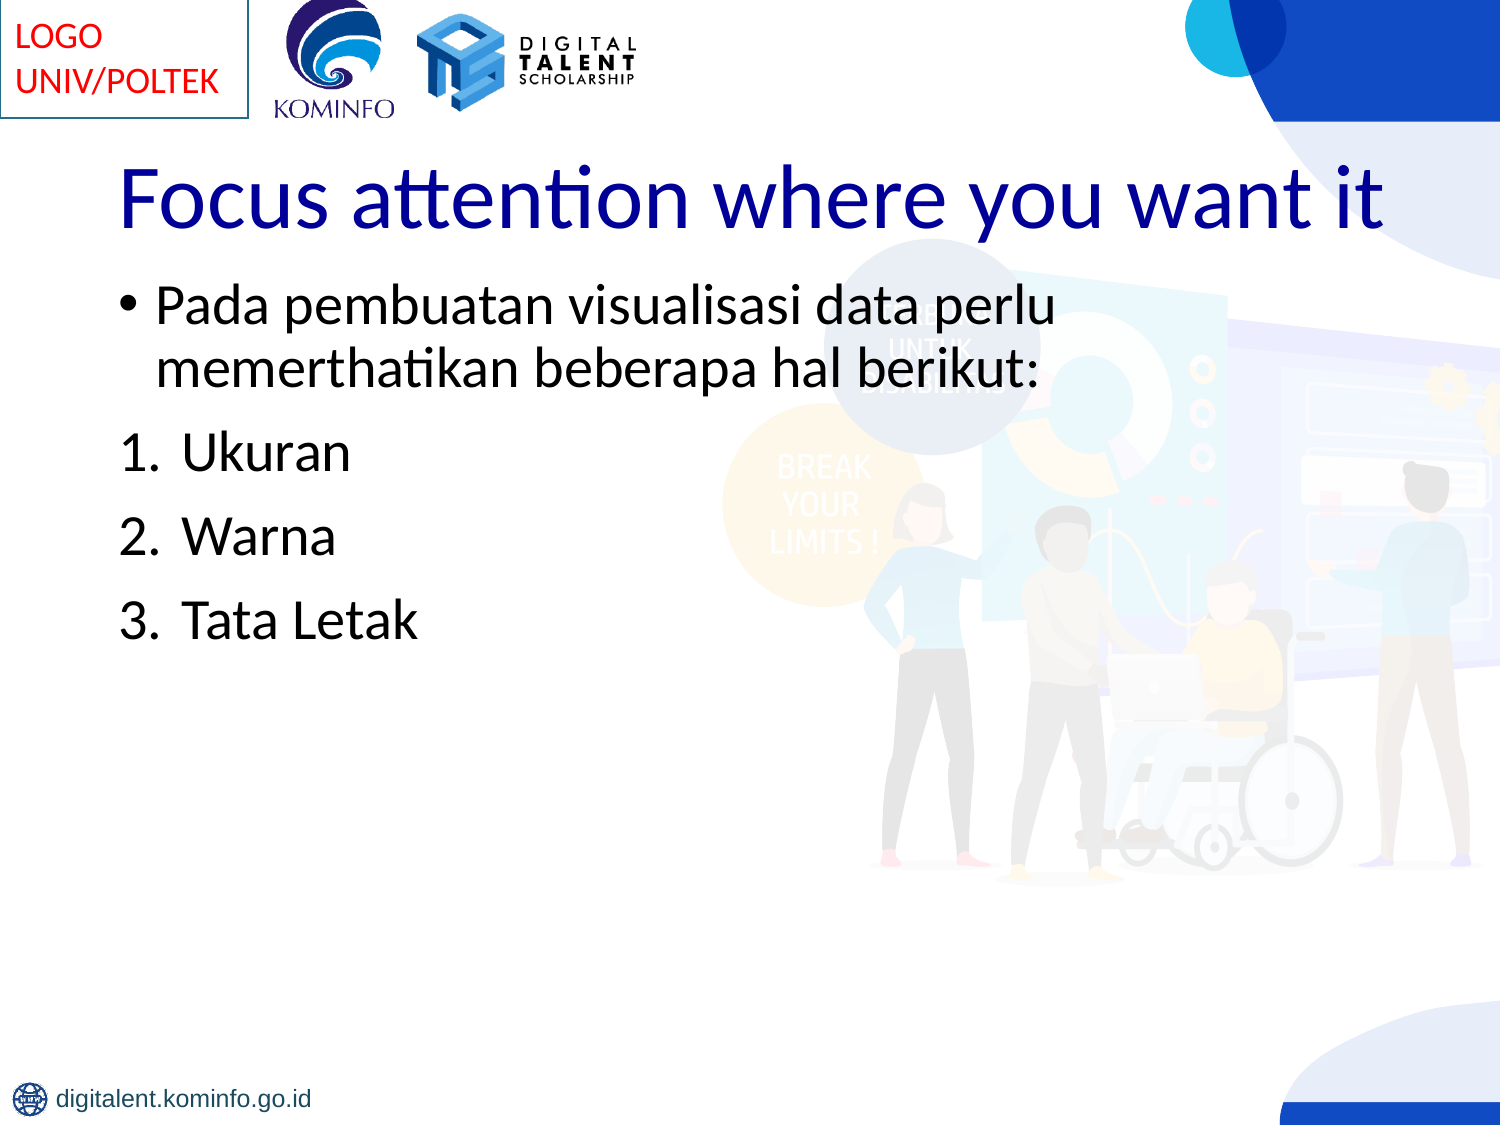

# Focus attention where you want it
Pada pembuatan visualisasi data perlu memerthatikan beberapa hal berikut:
Ukuran
Warna
Tata Letak